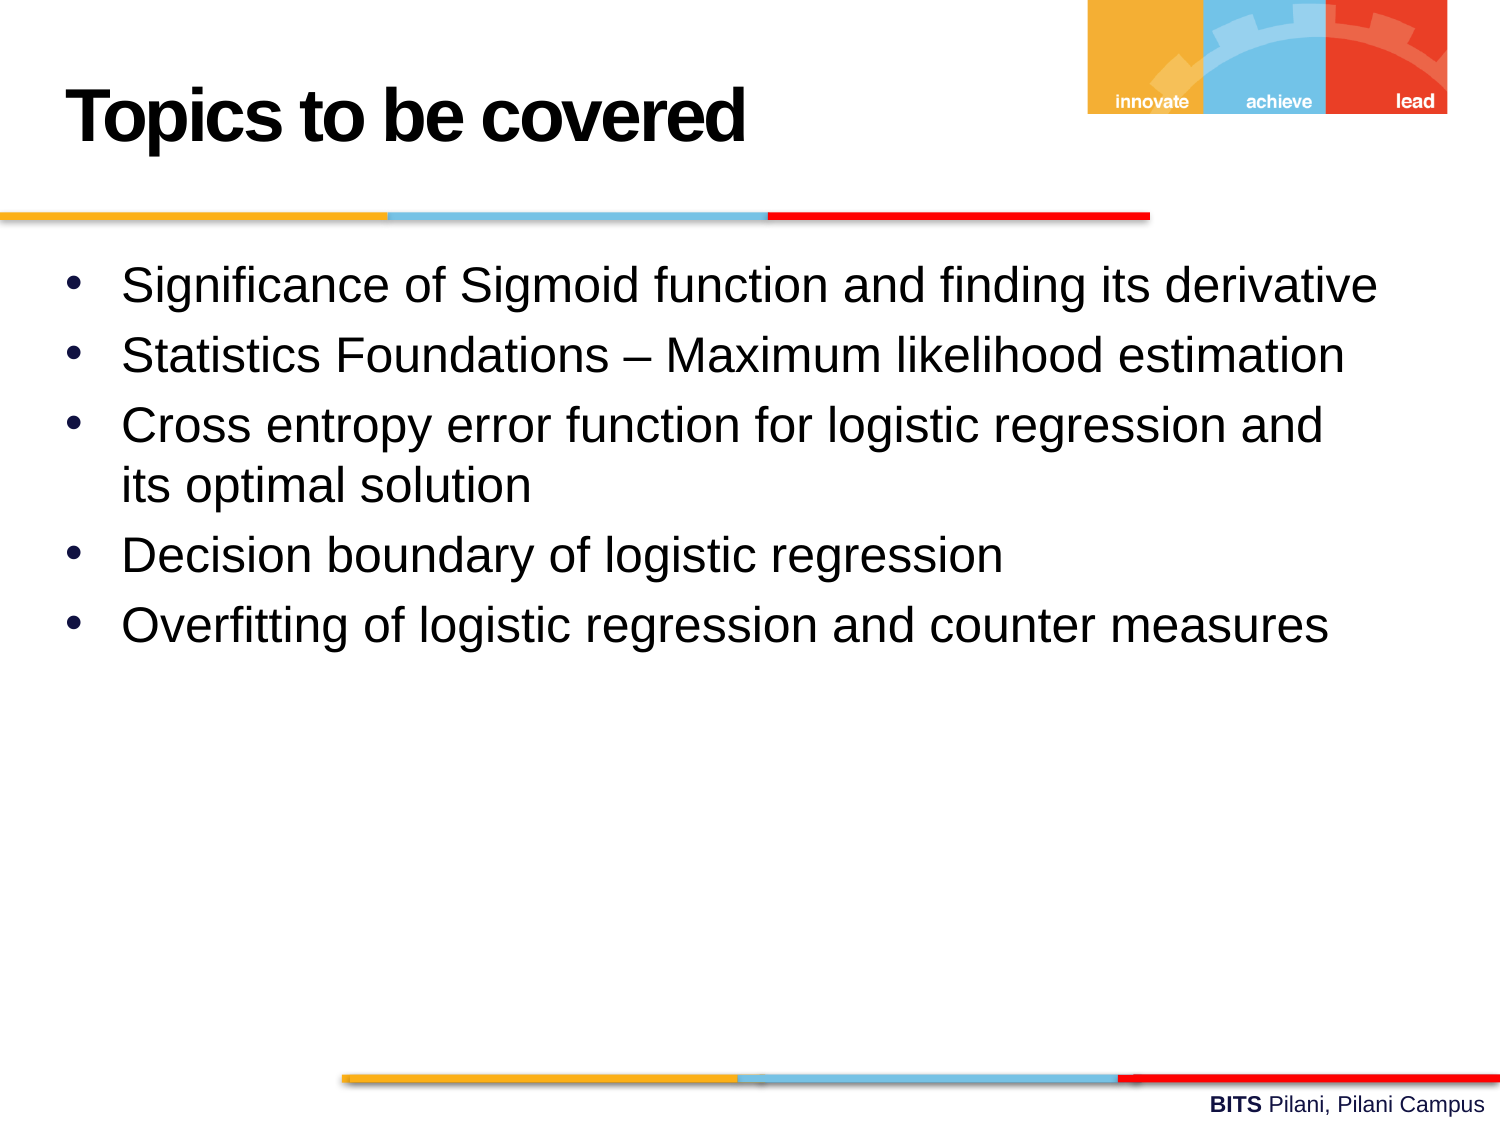

Topics to be covered
Significance of Sigmoid function and finding its derivative
Statistics Foundations – Maximum likelihood estimation
Cross entropy error function for logistic regression and its optimal solution
Decision boundary of logistic regression
Overfitting of logistic regression and counter measures